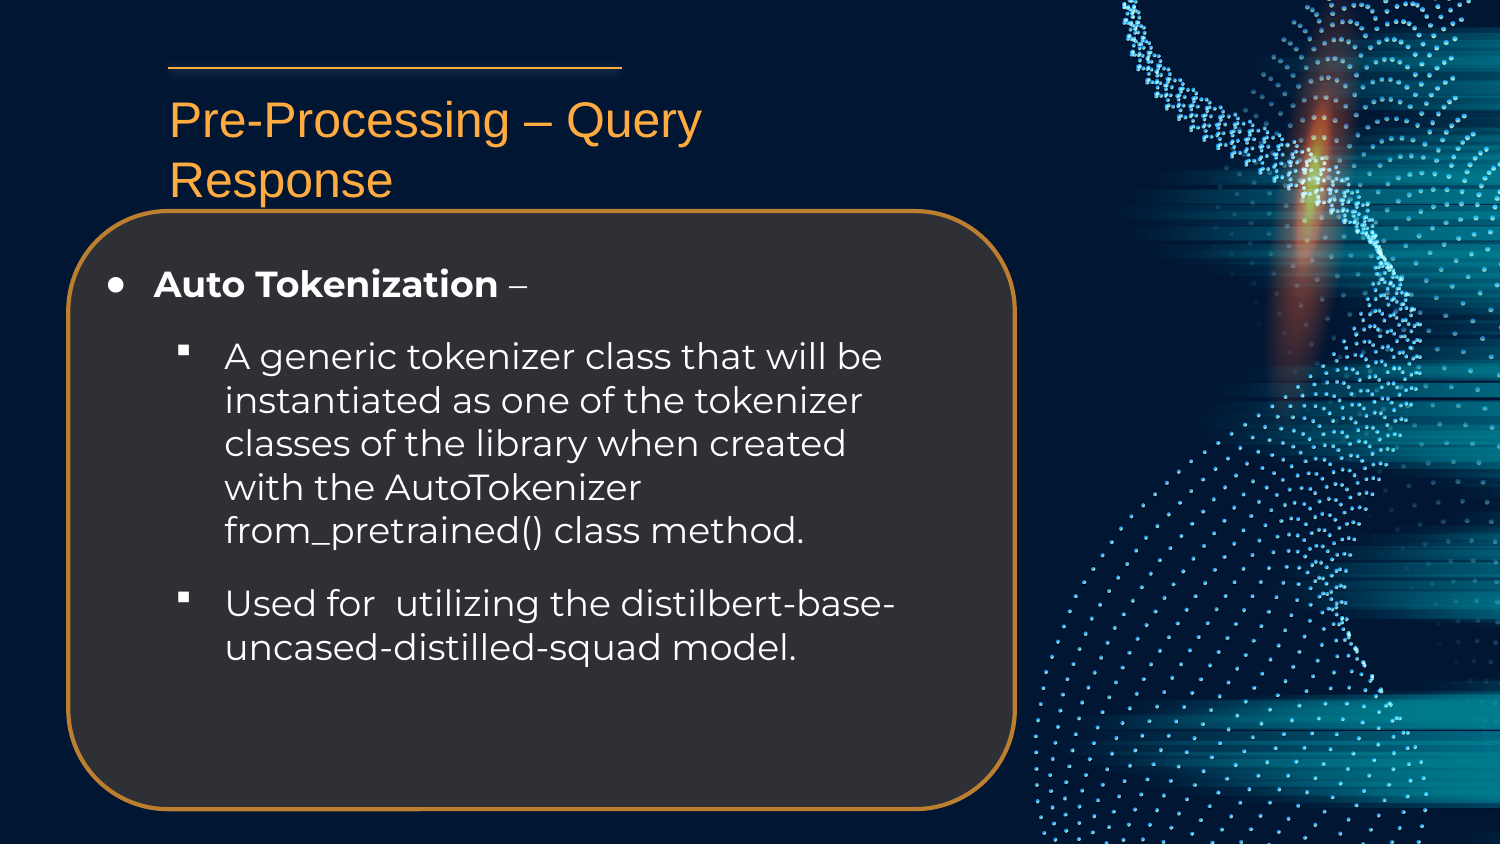

# Pre-Processing – Query Response

Auto Tokenization –
A generic tokenizer class that will be instantiated as one of the tokenizer classes of the library when created with the AutoTokenizer from_pretrained() class method.
Used for  utilizing the distilbert-base-uncased-distilled-squad model.